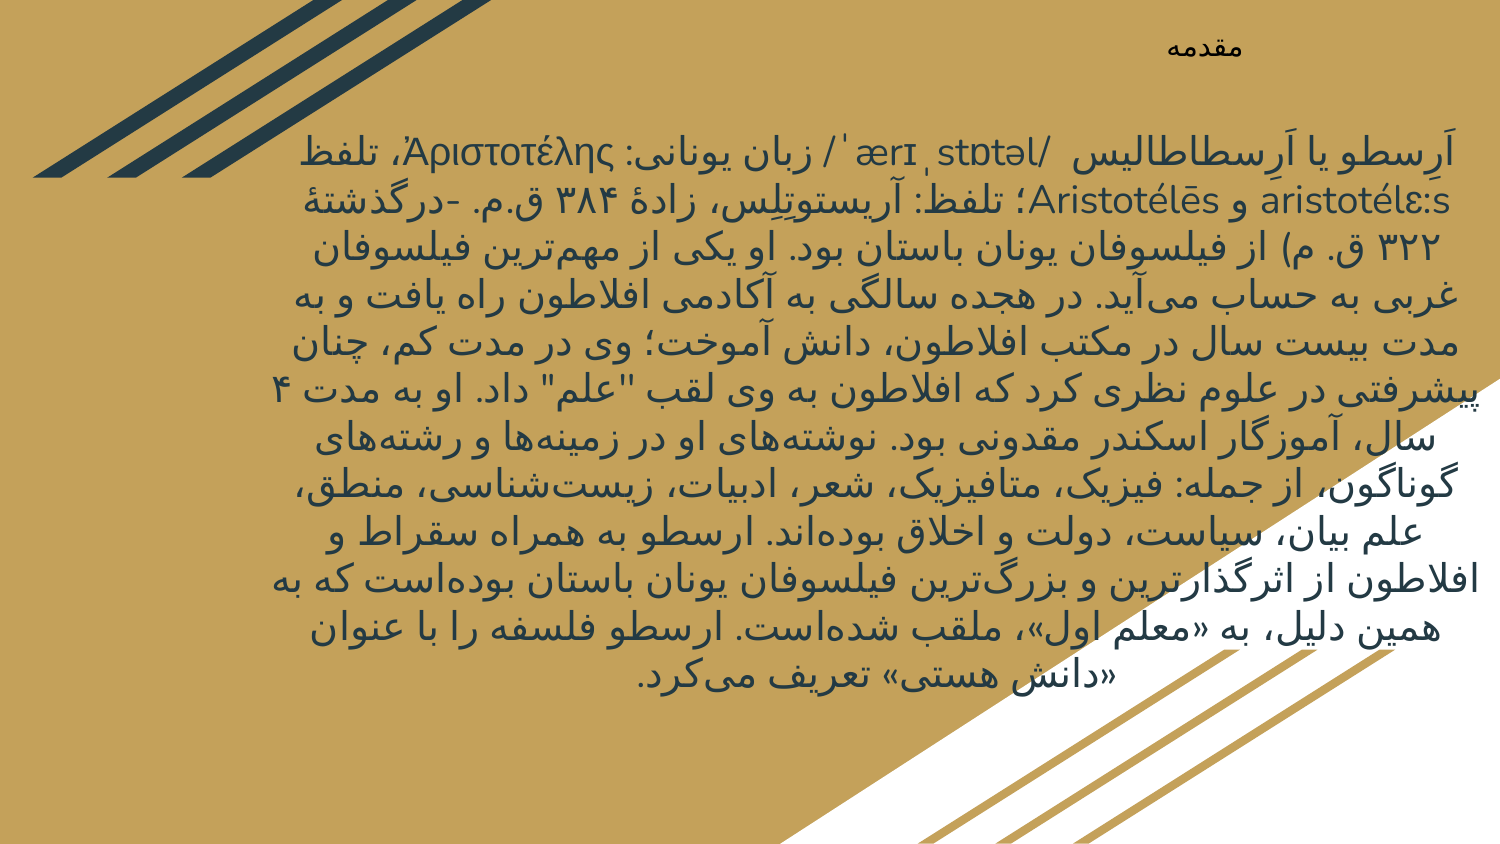

مقدمه
# اَرِسطو یا اَرِسطاطالیس  ‎/ˈærɪˌstɒtəl/‎ زبان یونانی: Ἀριστοτέλης، تلفظ aristotélɛ:s و Aristotélēs؛ تلفظ: آریستوتِلِس، زادهٔ ۳۸۴ ق.م. -درگذشتهٔ ۳۲۲ ق. م) از فیلسوفان یونان باستان بود. او یکی از مهم‌ترین فیلسوفان غربی به حساب می‌آید. در هجده سالگی به آکادمی افلاطون راه یافت و به مدت بیست سال در مکتب افلاطون، دانش آموخت؛ وی در مدت کم، چنان پیشرفتی در علوم نظری کرد که افلاطون به وی لقب ''علم" داد. او به مدت ۴ سال، آموزگار اسکندر مقدونی بود. نوشته‌های او در زمینه‌ها و رشته‌های گوناگون، از جمله: فیزیک، متافیزیک، شعر، ادبیات، زیست‌شناسی، منطق، علم بیان، سیاست، دولت و اخلاق بوده‌اند. ارسطو به همراه سقراط و افلاطون از اثرگذارترین و بزرگ‌ترین فیلسوفان یونان باستان بوده‌است که به همین دلیل، به «معلم اول»، ملقب شده‌است. ارسطو فلسفه را با عنوان «دانش هستی» تعریف می‌کرد.